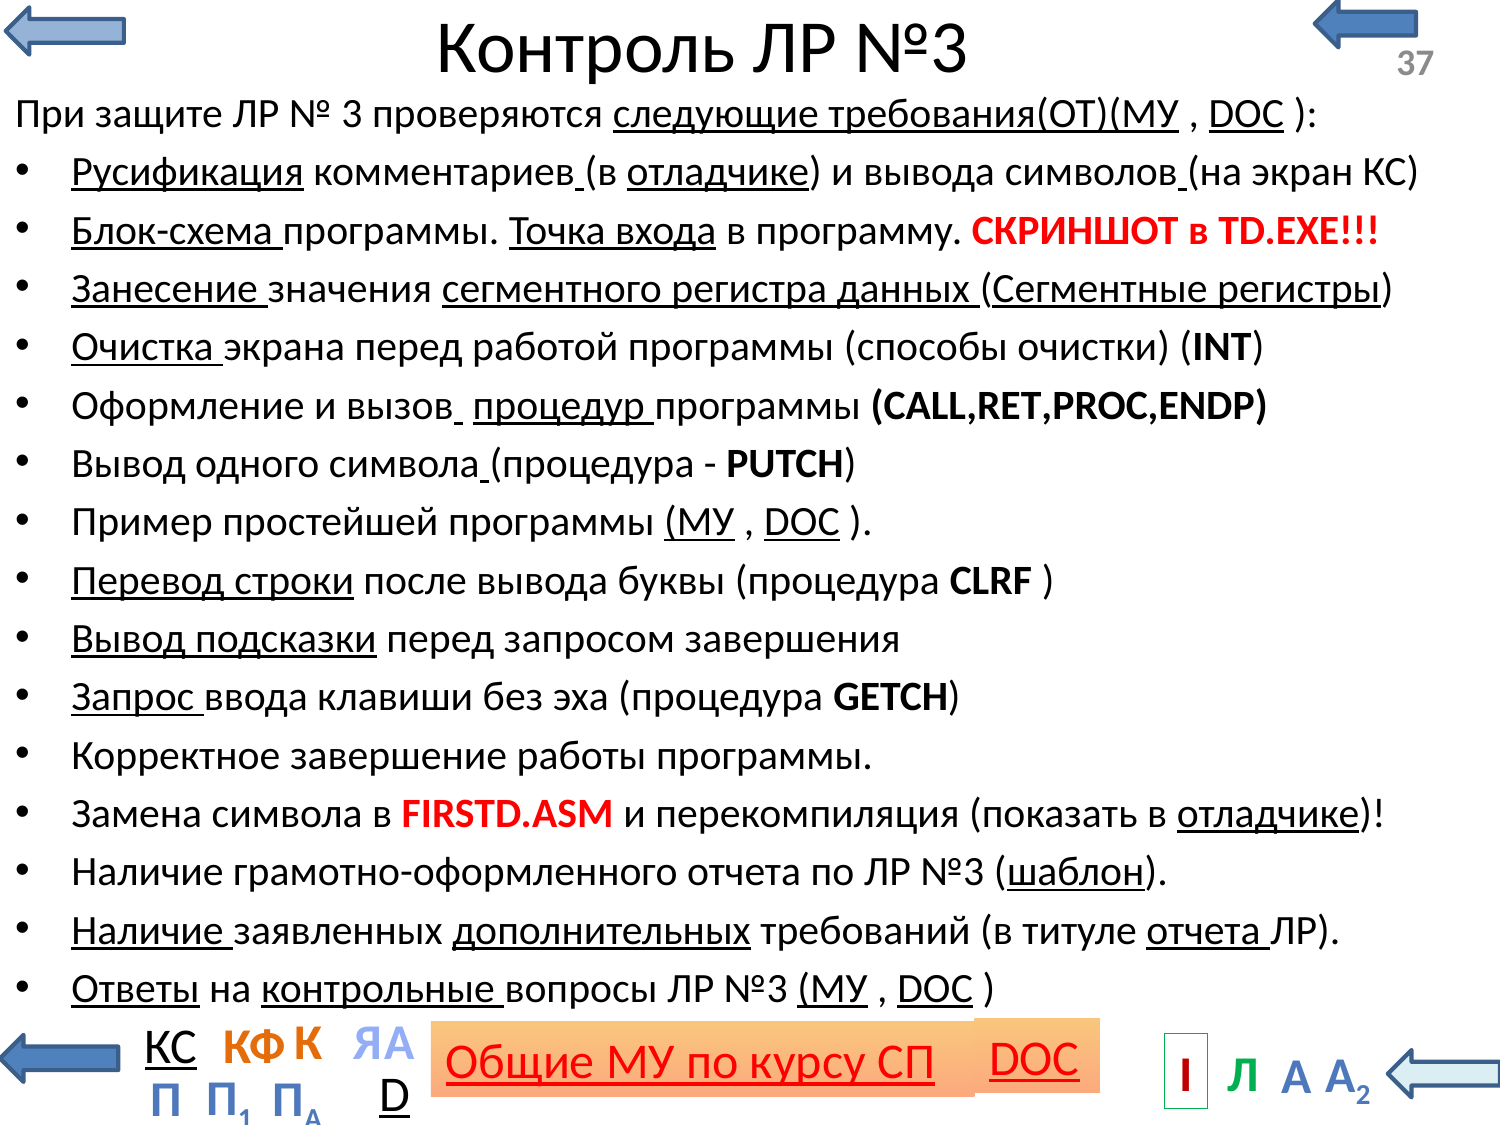

# Контроль ЛР №3
При защите ЛР № 3 проверяются следующие требования(ОТ)(МУ , DOC ):
Русификация комментариев (в отладчике) и вывода символов (на экран КС)
Блок-схема программы. Точка входа в программу. СКРИНШОТ в TD.EXE!!!
Занесение значения сегментного регистра данных (Сегментные регистры)
Очистка экрана перед работой программы (способы очистки) (INT)
Оформление и вызов  процедур программы (CALL,RET,PROC,ENDP)
Вывод одного символа (процедура - PUTCH)
Пример простейшей программы (МУ , DOC ).
Перевод строки после вывода буквы (процедура CLRF )
Вывод подсказки перед запросом завершения
Запрос ввода клавиши без эха (процедура GETCH)
Корректное завершение работы программы.
Замена символа в FIRSTD.ASM и перекомпиляция (показать в отладчике)!
Наличие грамотно-оформленного отчета по ЛР №3 (шаблон).
Наличие заявленных дополнительных требований (в титуле отчета ЛР).
Ответы на контрольные вопросы ЛР №3 (МУ , DOC )